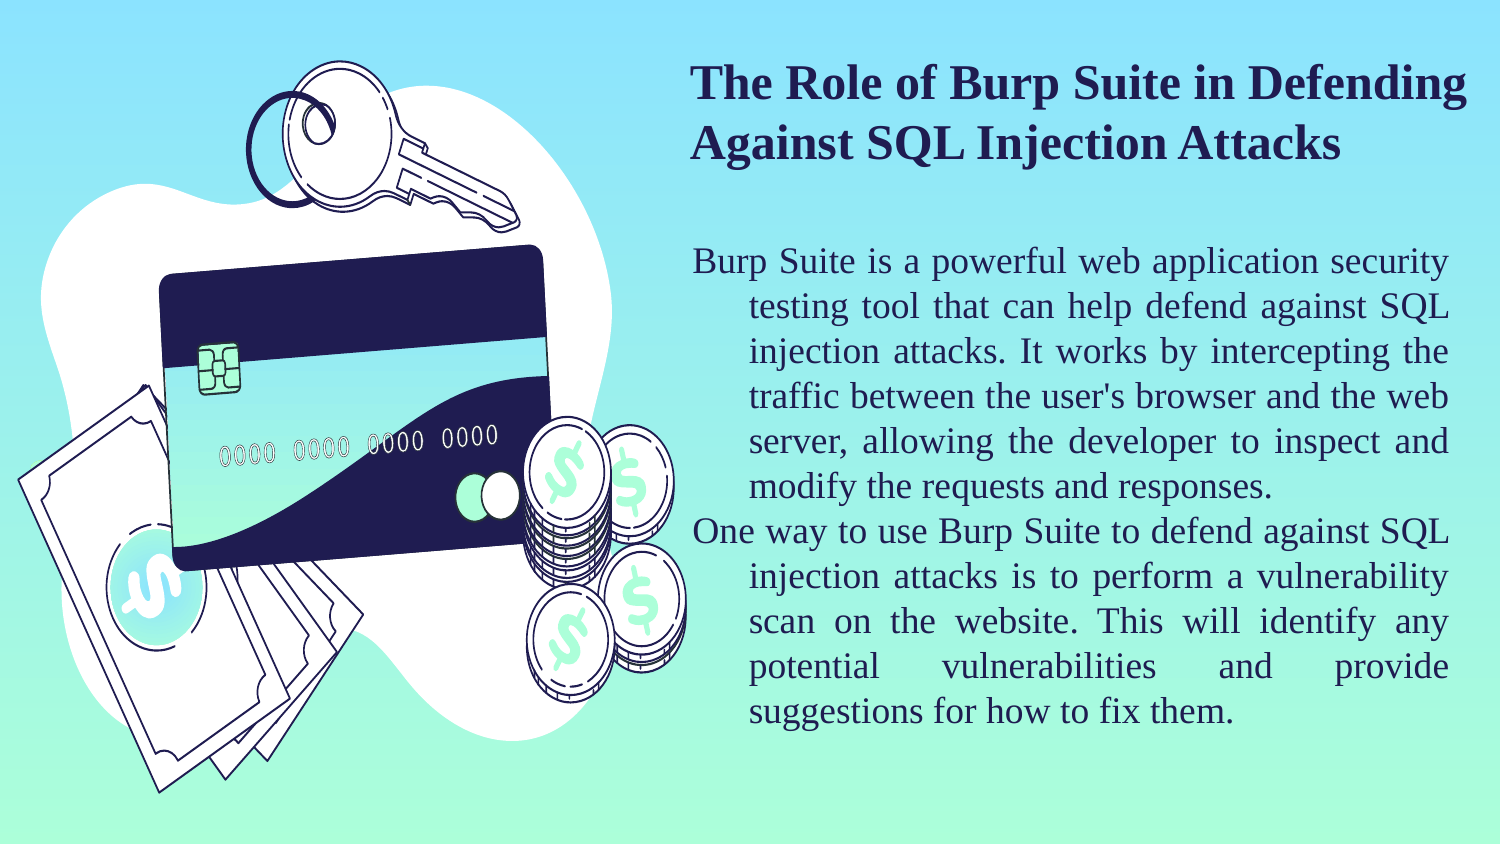

# The Role of Burp Suite in Defending Against SQL Injection Attacks
Burp Suite is a powerful web application security testing tool that can help defend against SQL injection attacks. It works by intercepting the traffic between the user's browser and the web server, allowing the developer to inspect and modify the requests and responses.
One way to use Burp Suite to defend against SQL injection attacks is to perform a vulnerability scan on the website. This will identify any potential vulnerabilities and provide suggestions for how to fix them.